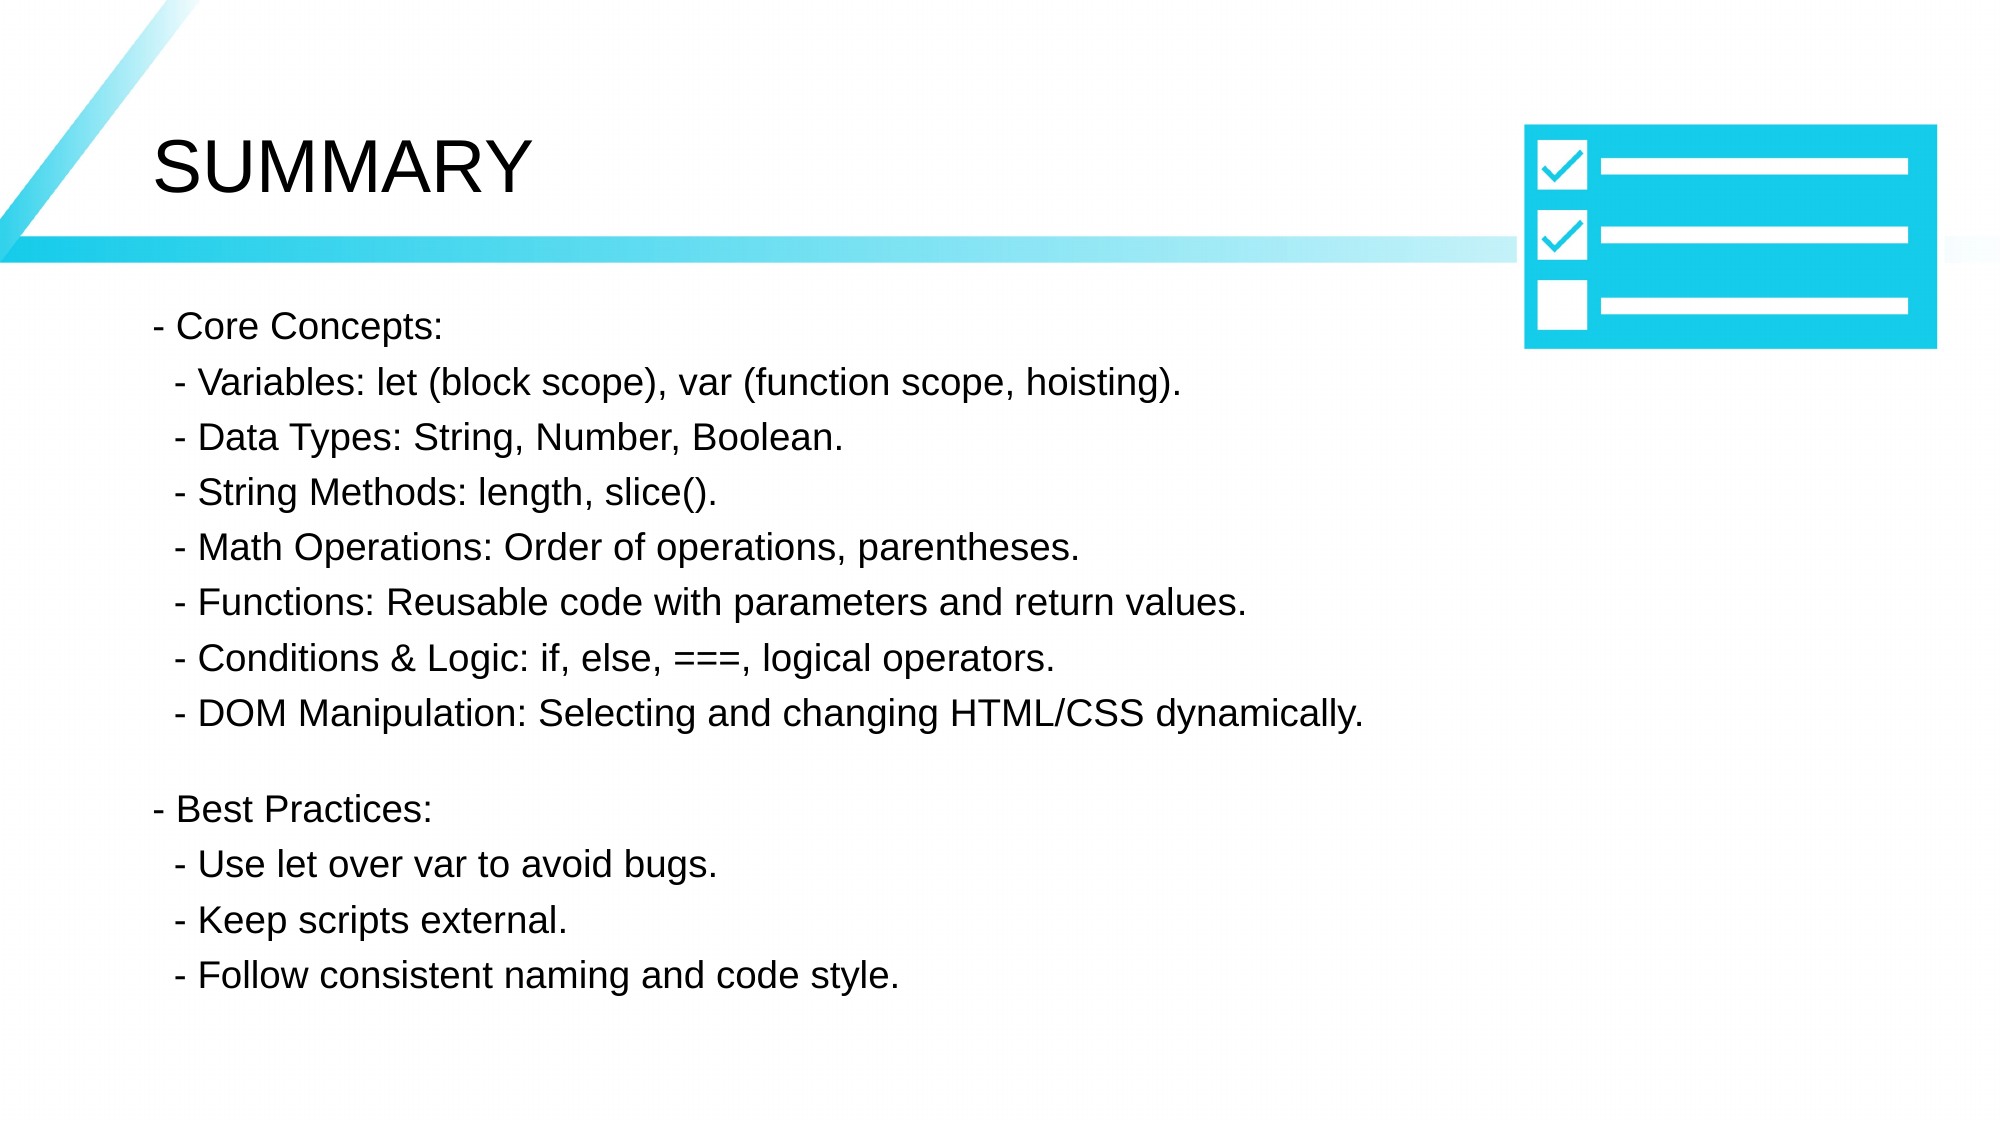

# SUMMARY
- Core Concepts:
  - Variables: let (block scope), var (function scope, hoisting).
  - Data Types: String, Number, Boolean.
  - String Methods: length, slice().
  - Math Operations: Order of operations, parentheses.
  - Functions: Reusable code with parameters and return values.
  - Conditions & Logic: if, else, ===, logical operators.
  - DOM Manipulation: Selecting and changing HTML/CSS dynamically.
- Best Practices:
  - Use let over var to avoid bugs.
  - Keep scripts external.
  - Follow consistent naming and code style.